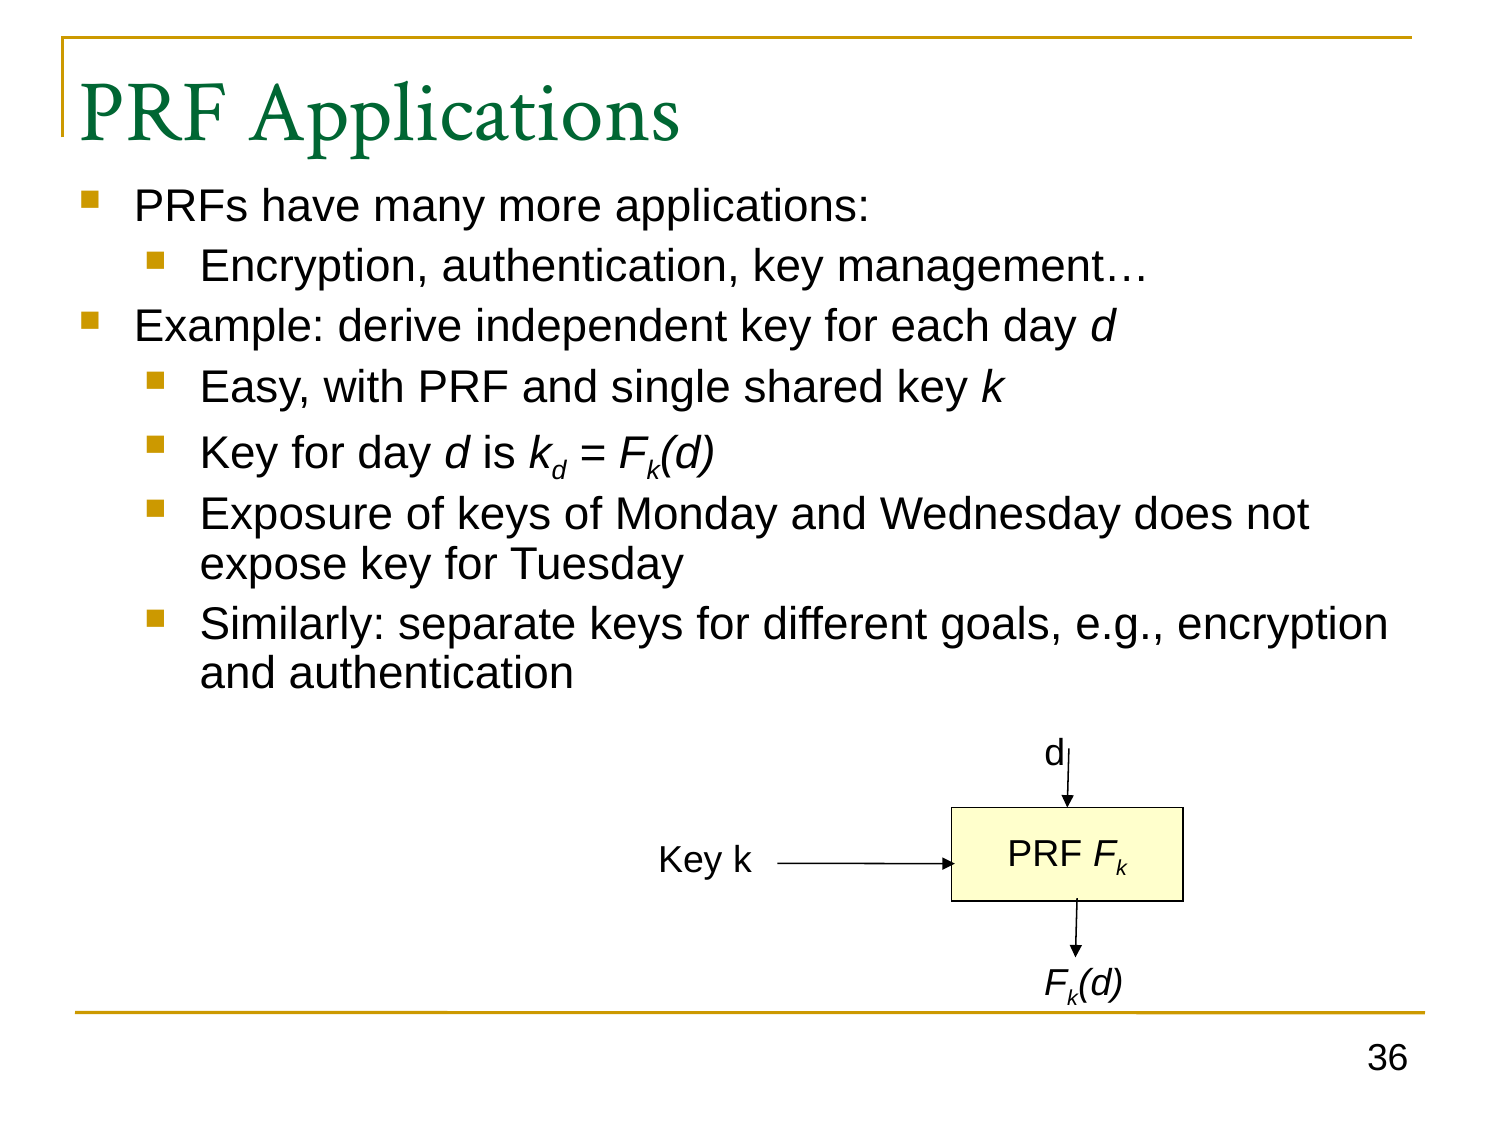

PRF Applications
PRFs have many more applications:
Encryption, authentication, key management…
Example: derive independent key for each day d
Easy, with PRF and single shared key k
Key for day d is kd = Fk(d)
Exposure of keys of Monday and Wednesday does not expose key for Tuesday
Similarly: separate keys for different goals, e.g., encryption and authentication
d
PRF Fk
Key k

Fk(d)
36